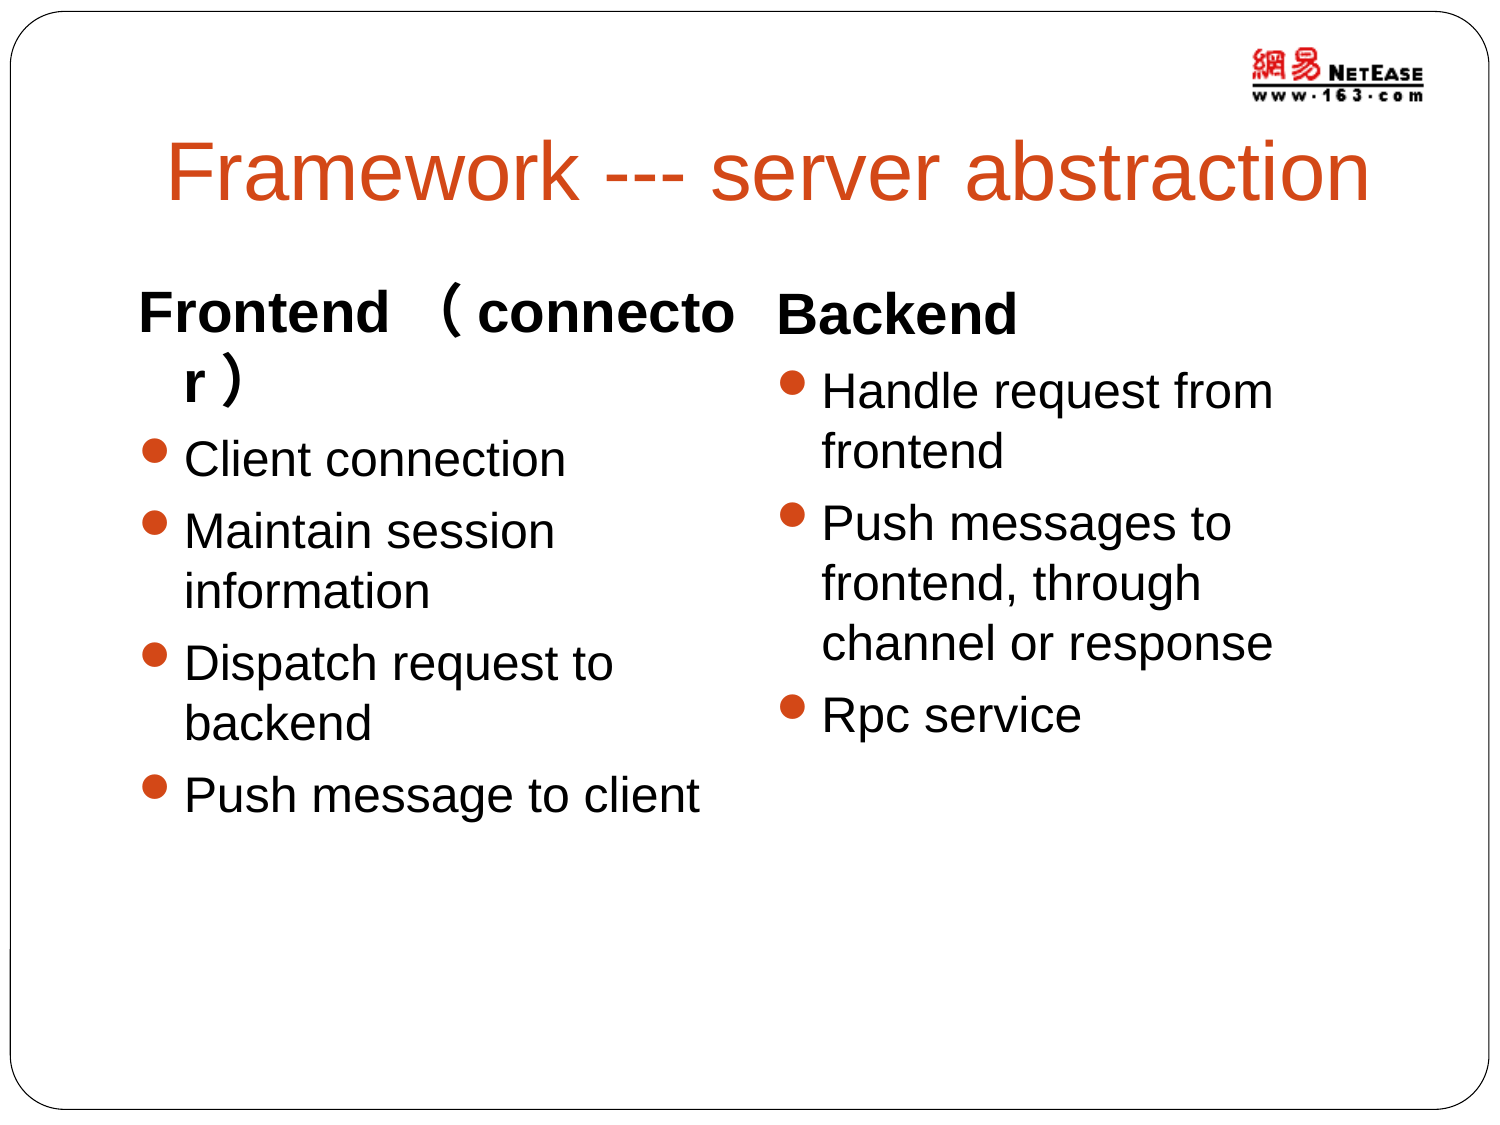

# Framework --- server abstraction
Frontend（connector）
Client connection
Maintain session information
Dispatch request to backend
Push message to client

Backend
Handle request from frontend
Push messages to frontend, through channel or response
Rpc service